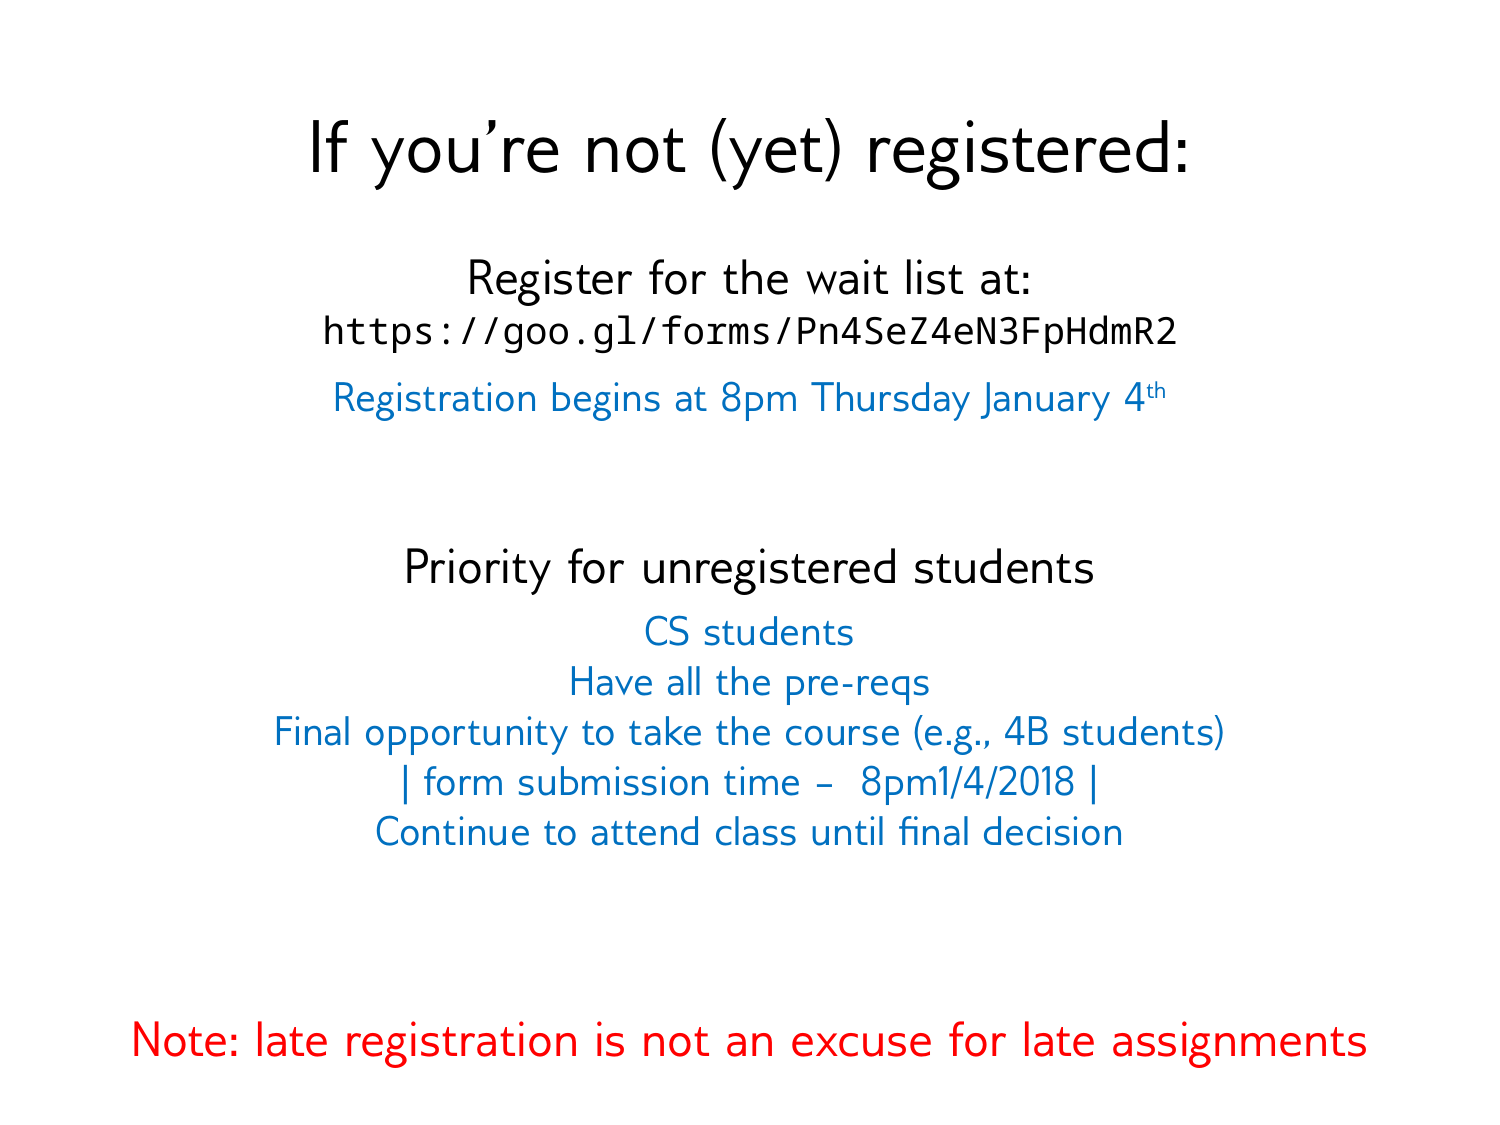

If you’re not (yet) registered:
Register for the wait list at:
https://goo.gl/forms/Pn4SeZ4eN3FpHdmR2
Registration begins at 8pm Thursday January 4th
Priority for unregistered students
CS students
Have all the pre-reqs
Final opportunity to take the course (e.g., 4B students)
| form submission time –  8pm1/4/2018 |
Continue to attend class until final decision
Note: late registration is not an excuse for late assignments